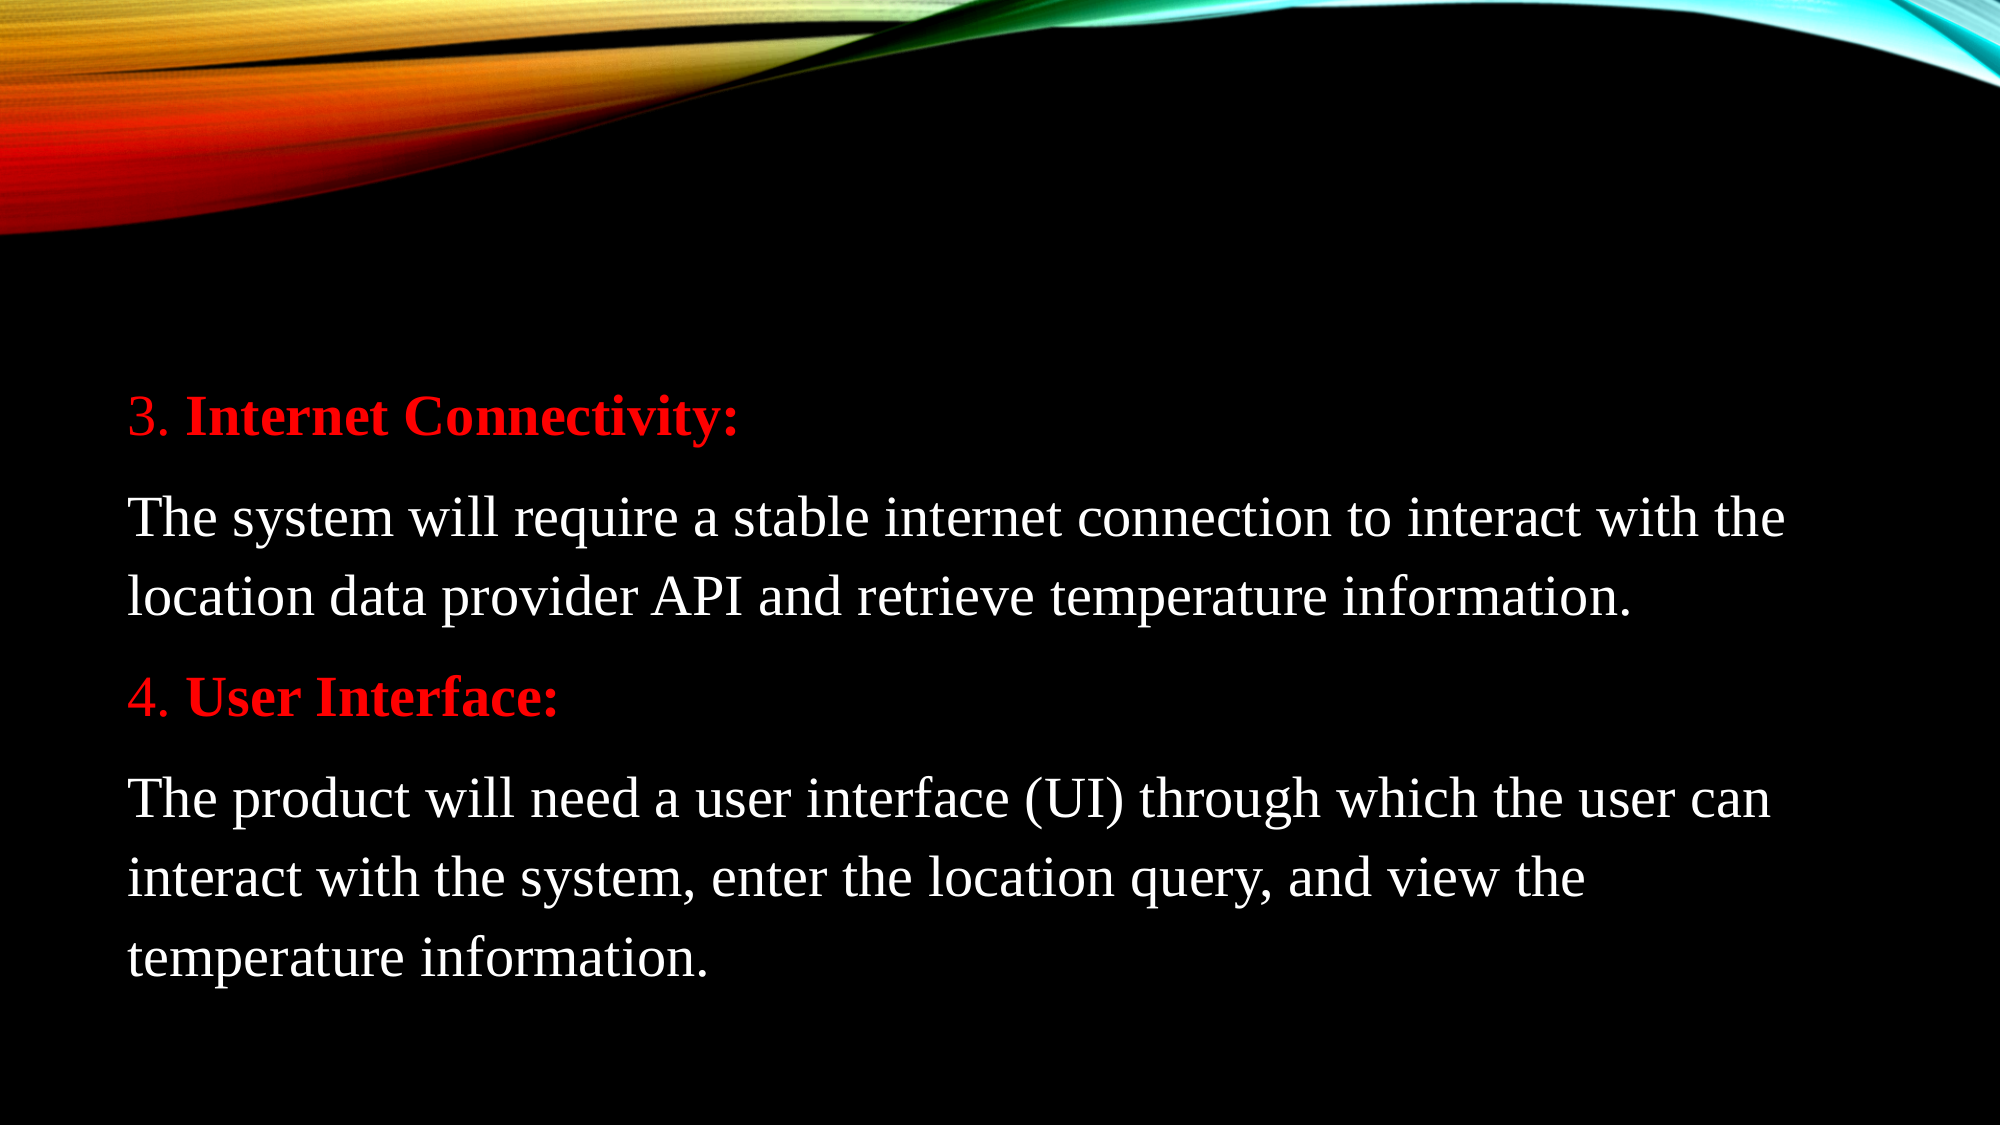

#
3. Internet Connectivity:
The system will require a stable internet connection to interact with the location data provider API and retrieve temperature information.
4. User Interface:
The product will need a user interface (UI) through which the user can interact with the system, enter the location query, and view the temperature information.